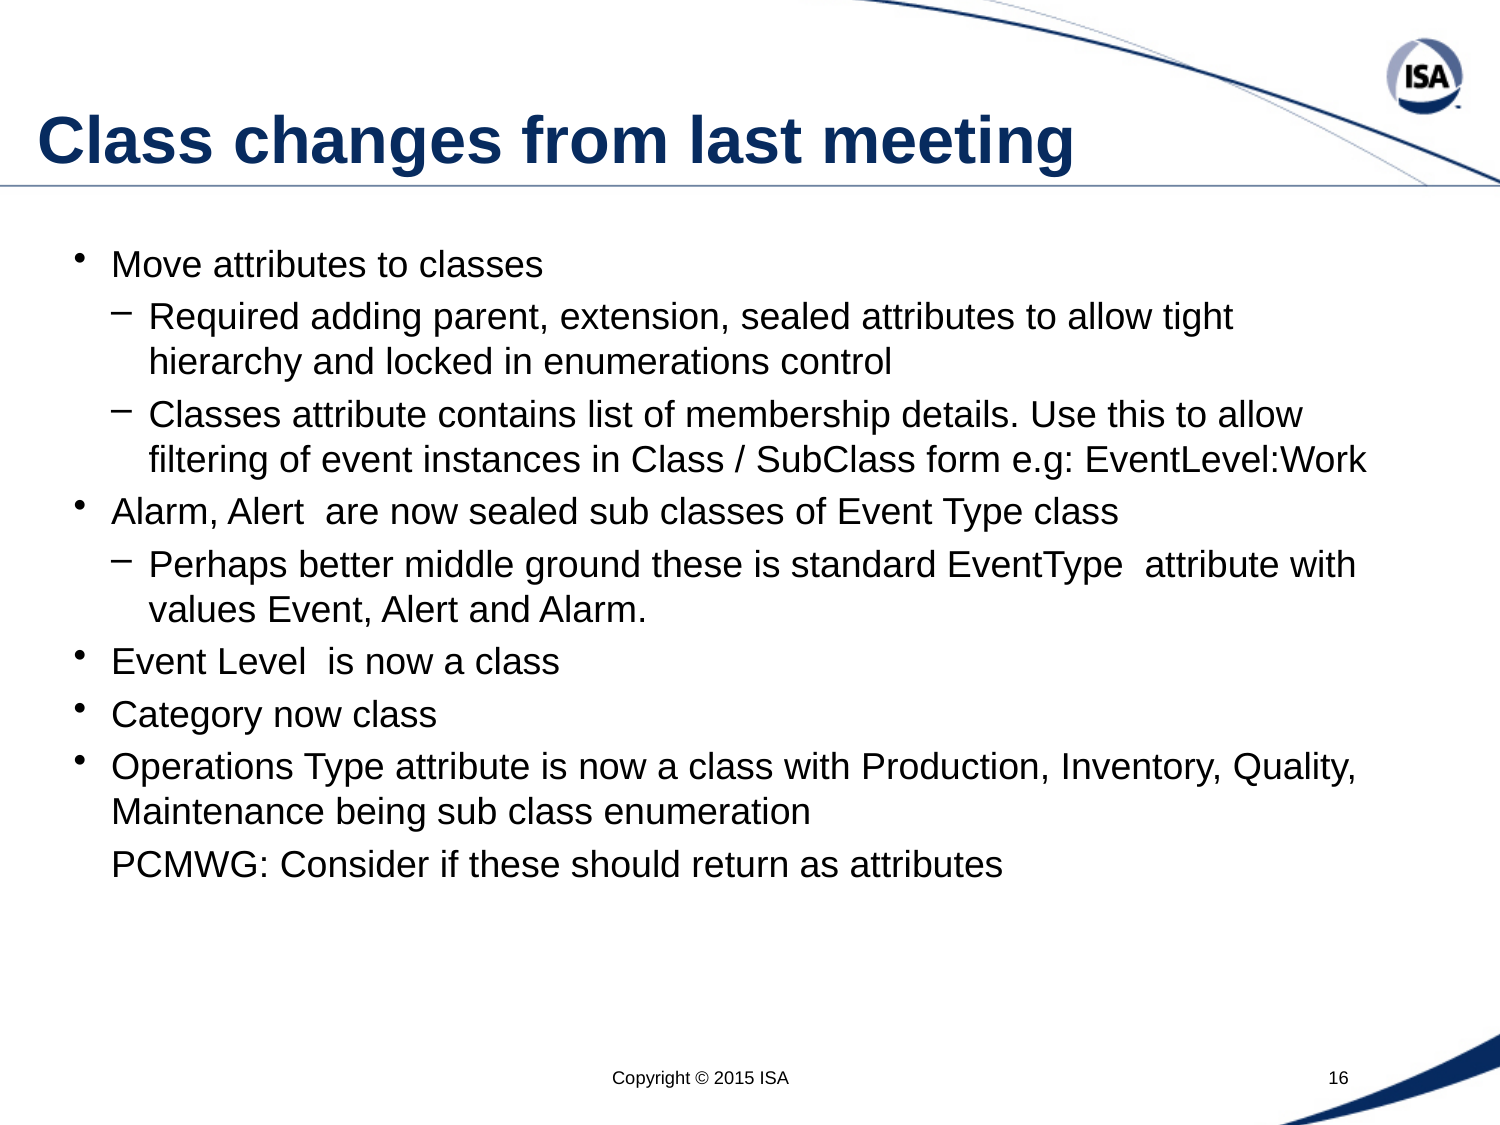

# Class changes from last meeting
Move attributes to classes
Required adding parent, extension, sealed attributes to allow tight hierarchy and locked in enumerations control
Classes attribute contains list of membership details. Use this to allow filtering of event instances in Class / SubClass form e.g: EventLevel:Work
Alarm, Alert  are now sealed sub classes of Event Type class
Perhaps better middle ground these is standard EventType  attribute with values Event, Alert and Alarm.
Event Level  is now a class
Category now class
Operations Type attribute is now a class with Production, Inventory, Quality, Maintenance being sub class enumeration
PCMWG: Consider if these should return as attributes
Copyright © 2015 ISA